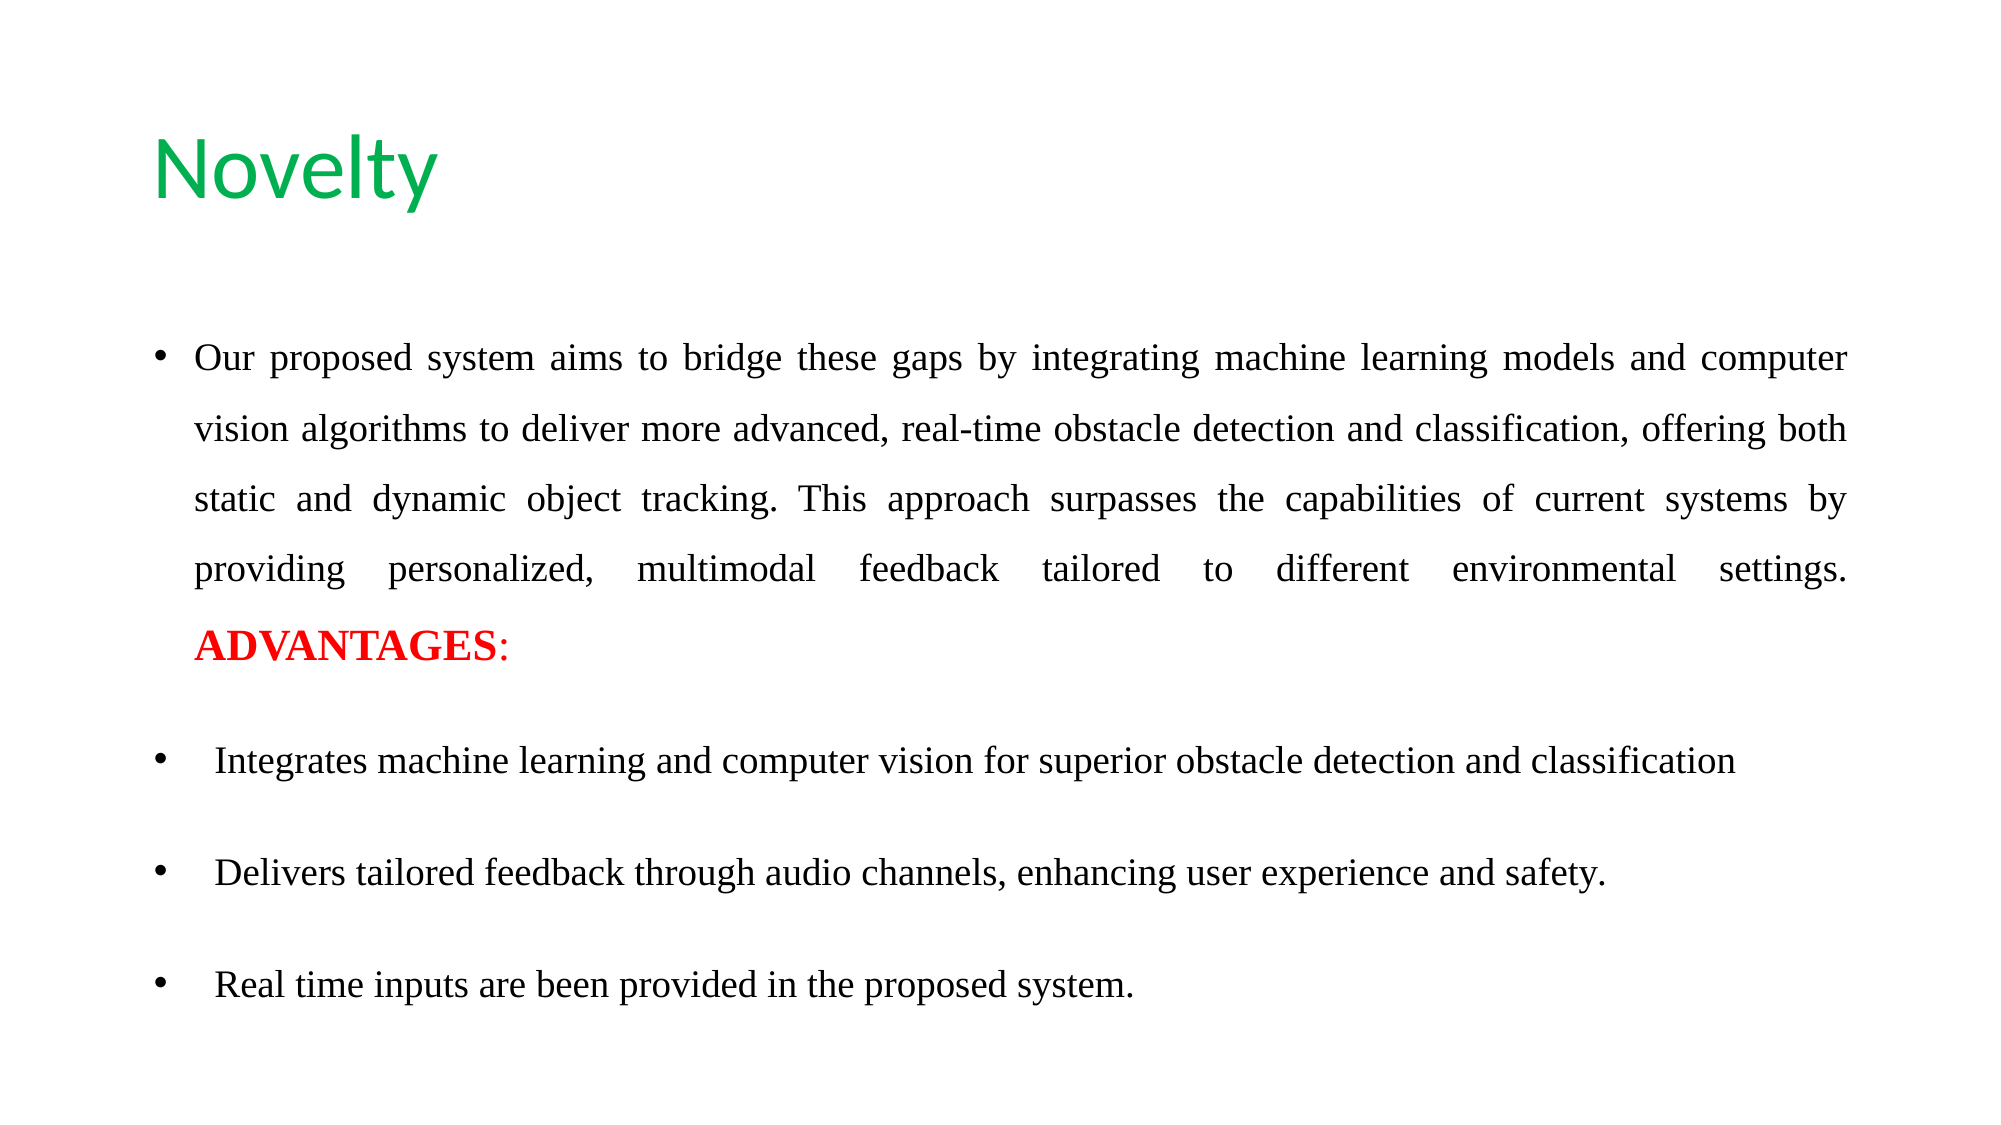

# Novelty
Our proposed system aims to bridge these gaps by integrating machine learning models and computer vision algorithms to deliver more advanced, real-time obstacle detection and classification, offering both static and dynamic object tracking. This approach surpasses the capabilities of current systems by providing personalized, multimodal feedback tailored to different environmental settings.
ADVANTAGES:

Integrates machine learning and computer vision for superior obstacle detection and classification

Delivers tailored feedback through audio channels, enhancing user experience and safety​.

Real time inputs are been provided in the proposed system.